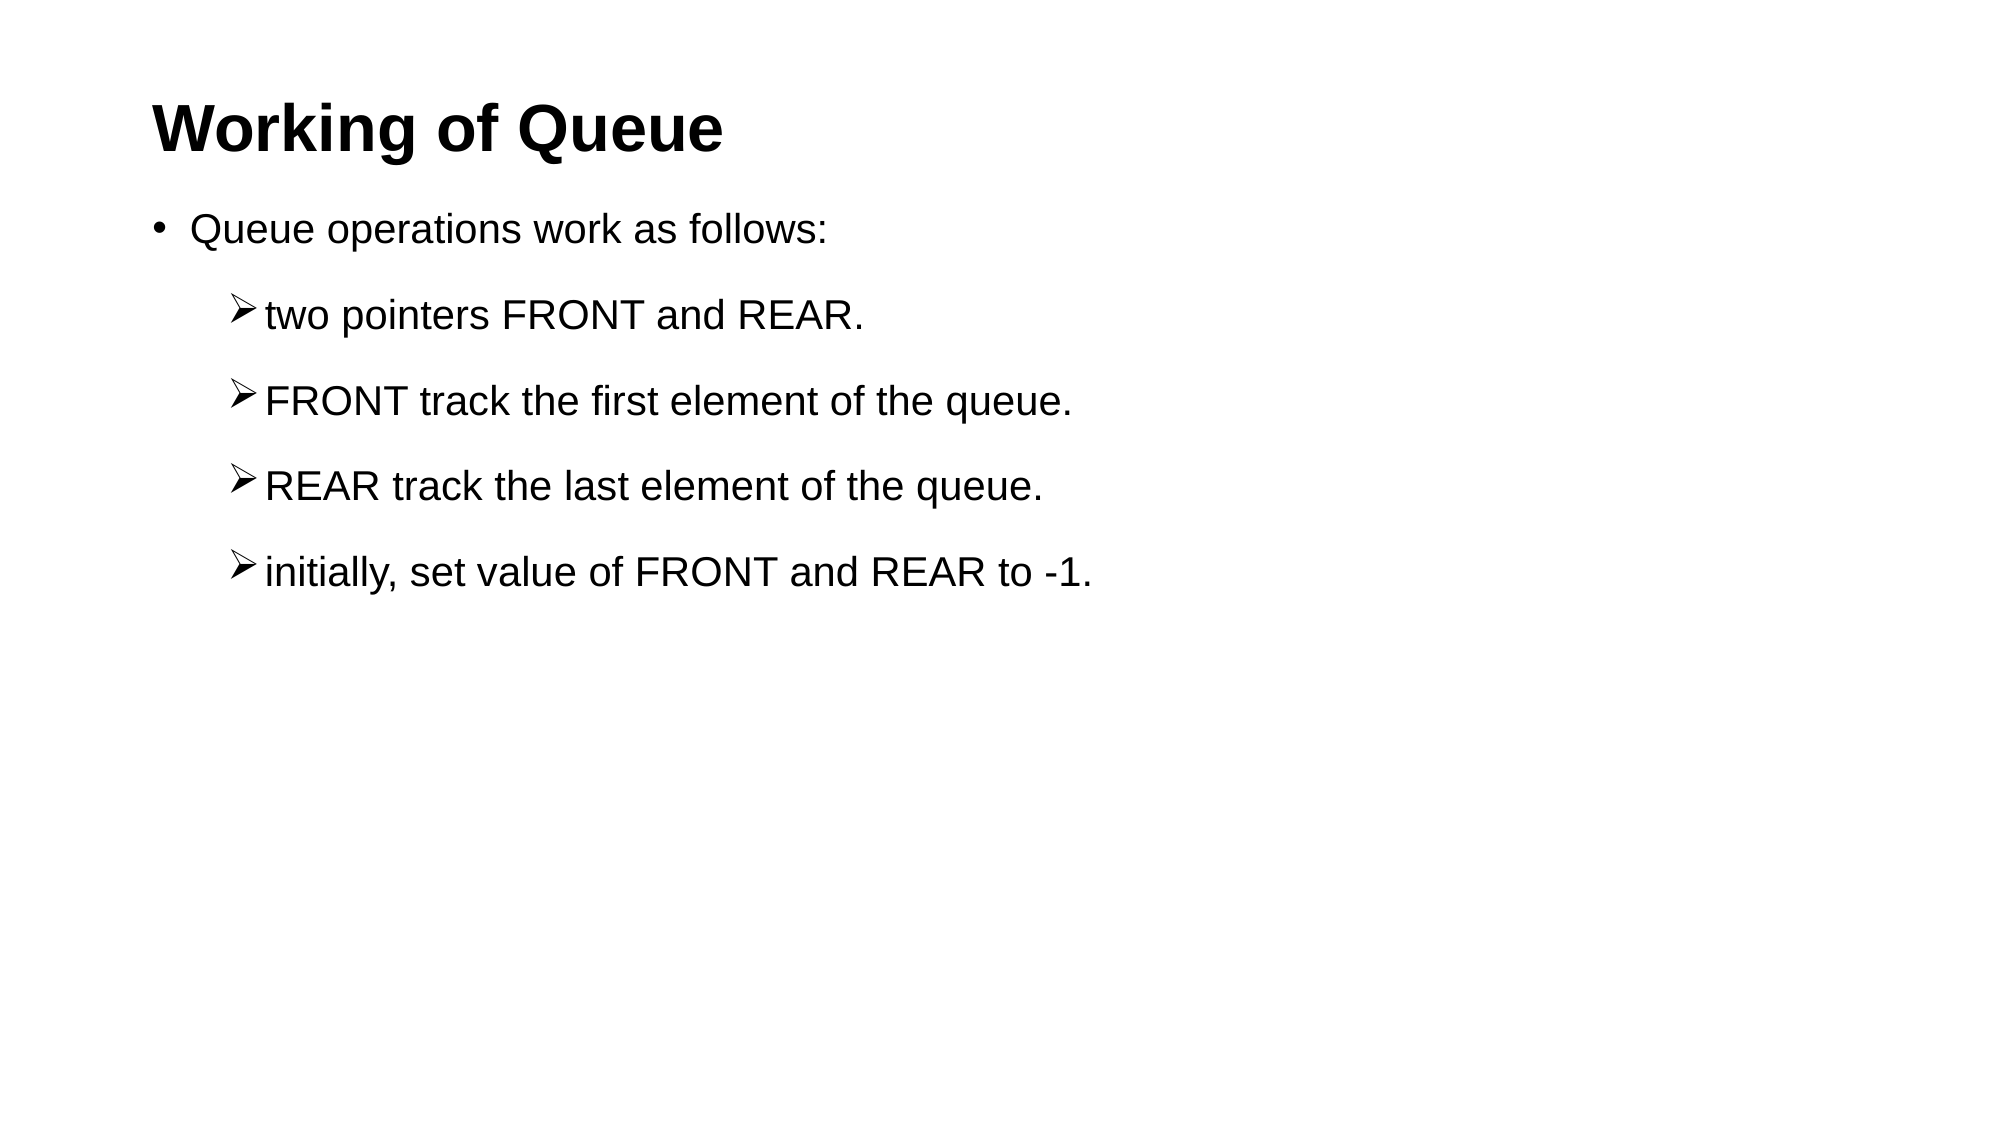

# Working of Queue
Queue operations work as follows:
two pointers FRONT and REAR.
FRONT track the first element of the queue.
REAR track the last element of the queue.
initially, set value of FRONT and REAR to -1.